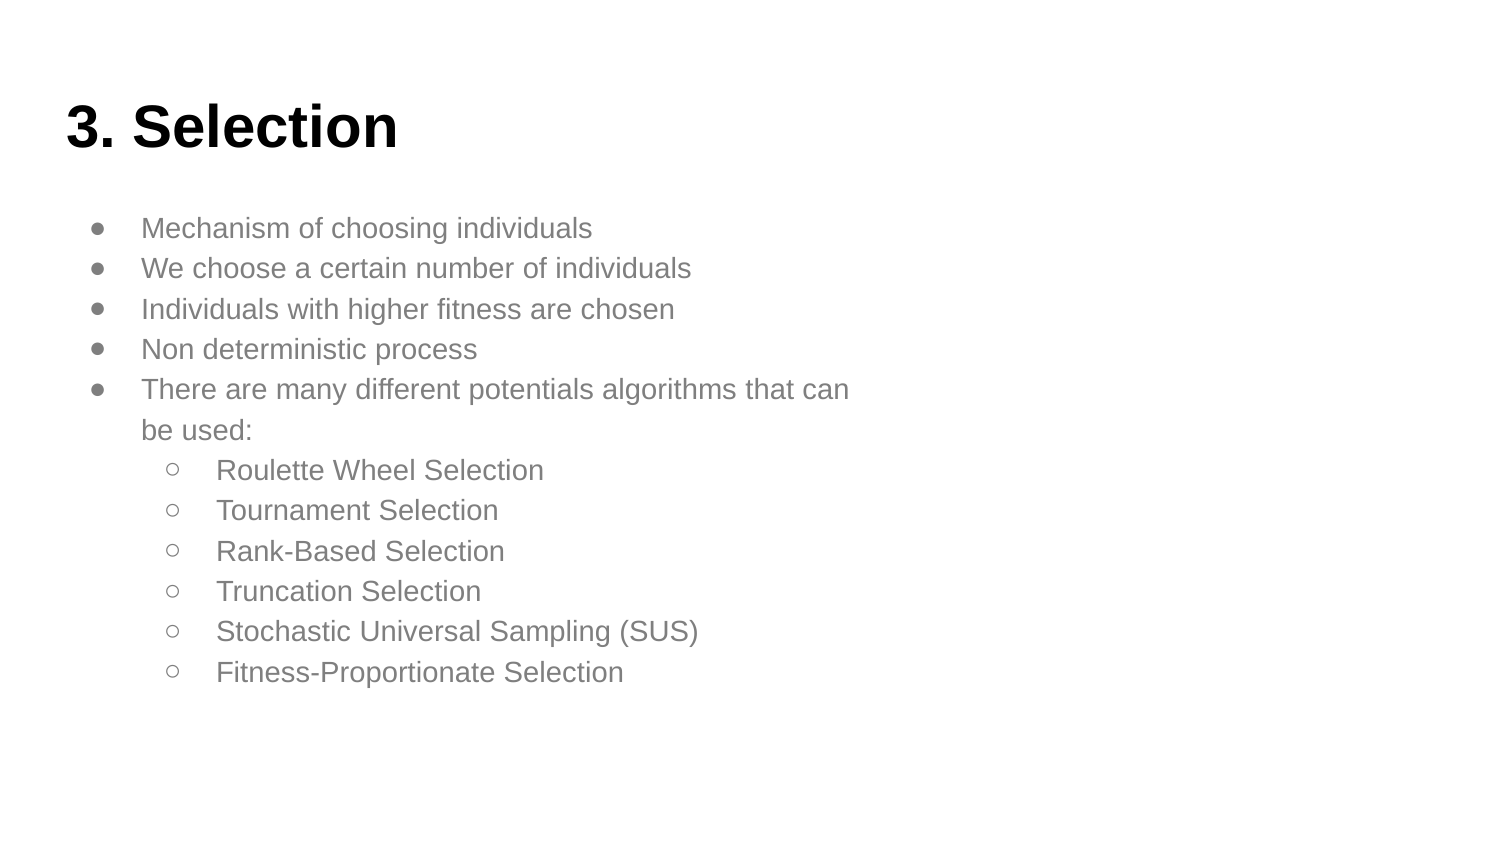

# 3. Selection
Mechanism of choosing individuals
We choose a certain number of individuals
Individuals with higher fitness are chosen
Non deterministic process
There are many different potentials algorithms that can be used:
Roulette Wheel Selection
Tournament Selection
Rank-Based Selection
Truncation Selection
Stochastic Universal Sampling (SUS)
Fitness-Proportionate Selection